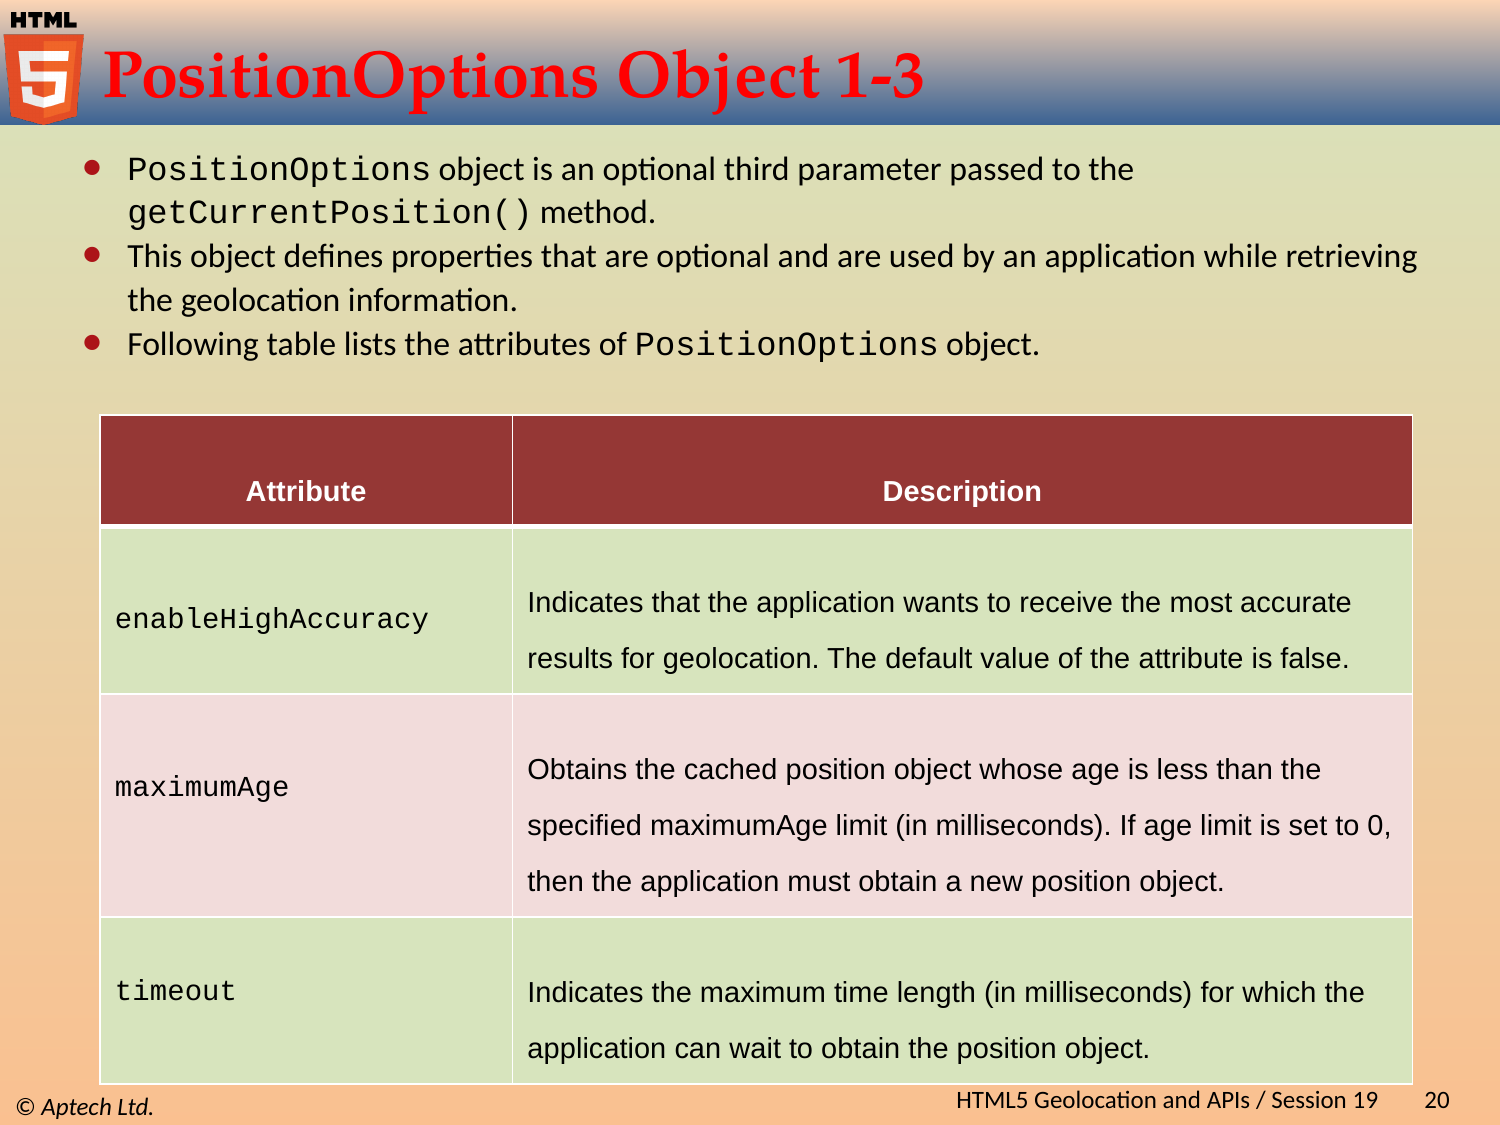

# PositionOptions Object 1-3
PositionOptions object is an optional third parameter passed to the getCurrentPosition() method.
This object defines properties that are optional and are used by an application while retrieving the geolocation information.
Following table lists the attributes of PositionOptions object.
| Attribute | Description |
| --- | --- |
| enableHighAccuracy | Indicates that the application wants to receive the most accurate results for geolocation. The default value of the attribute is false. |
| maximumAge | Obtains the cached position object whose age is less than the specified maximumAge limit (in milliseconds). If age limit is set to 0, then the application must obtain a new position object. |
| timeout | Indicates the maximum time length (in milliseconds) for which the application can wait to obtain the position object. |
HTML5 Geolocation and APIs / Session 19
20